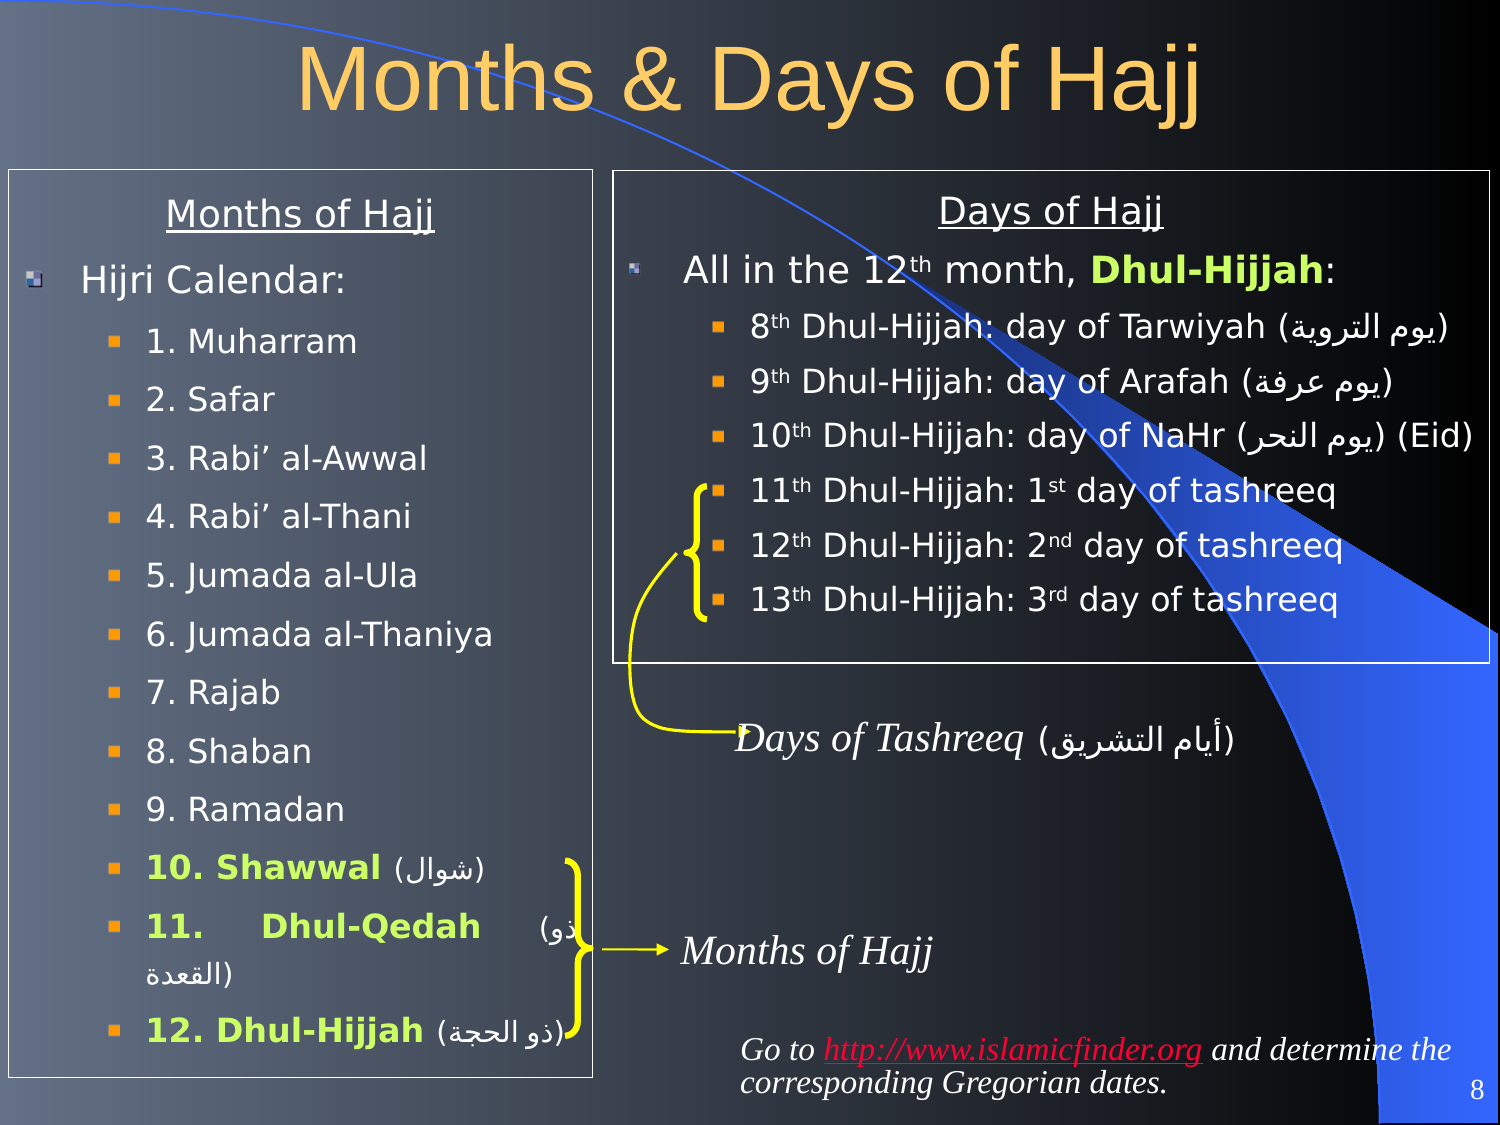

# Months & Days of Hajj
Months of Hajj
Hijri Calendar:
1. Muharram
2. Safar
3. Rabi’ al-Awwal
4. Rabi’ al-Thani
5. Jumada al-Ula
6. Jumada al-Thaniya
7. Rajab
8. Shaban
9. Ramadan
10. Shawwal (شوال)
11. Dhul-Qedah (ذو القعدة)
12. Dhul-Hijjah (ذو الحجة)
Days of Hajj
All in the 12th month, Dhul-Hijjah:
8th Dhul-Hijjah: day of Tarwiyah (يوم التروية)
9th Dhul-Hijjah: day of Arafah (يوم عرفة)
10th Dhul-Hijjah: day of NaHr (يوم النحر) (Eid)
11th Dhul-Hijjah: 1st day of tashreeq
12th Dhul-Hijjah: 2nd day of tashreeq
13th Dhul-Hijjah: 3rd day of tashreeq

Days of Tashreeq (أيام التشريق)

Months of Hajj

Go to http://www.islamicfinder.org and determine the
corresponding Gregorian dates.
8